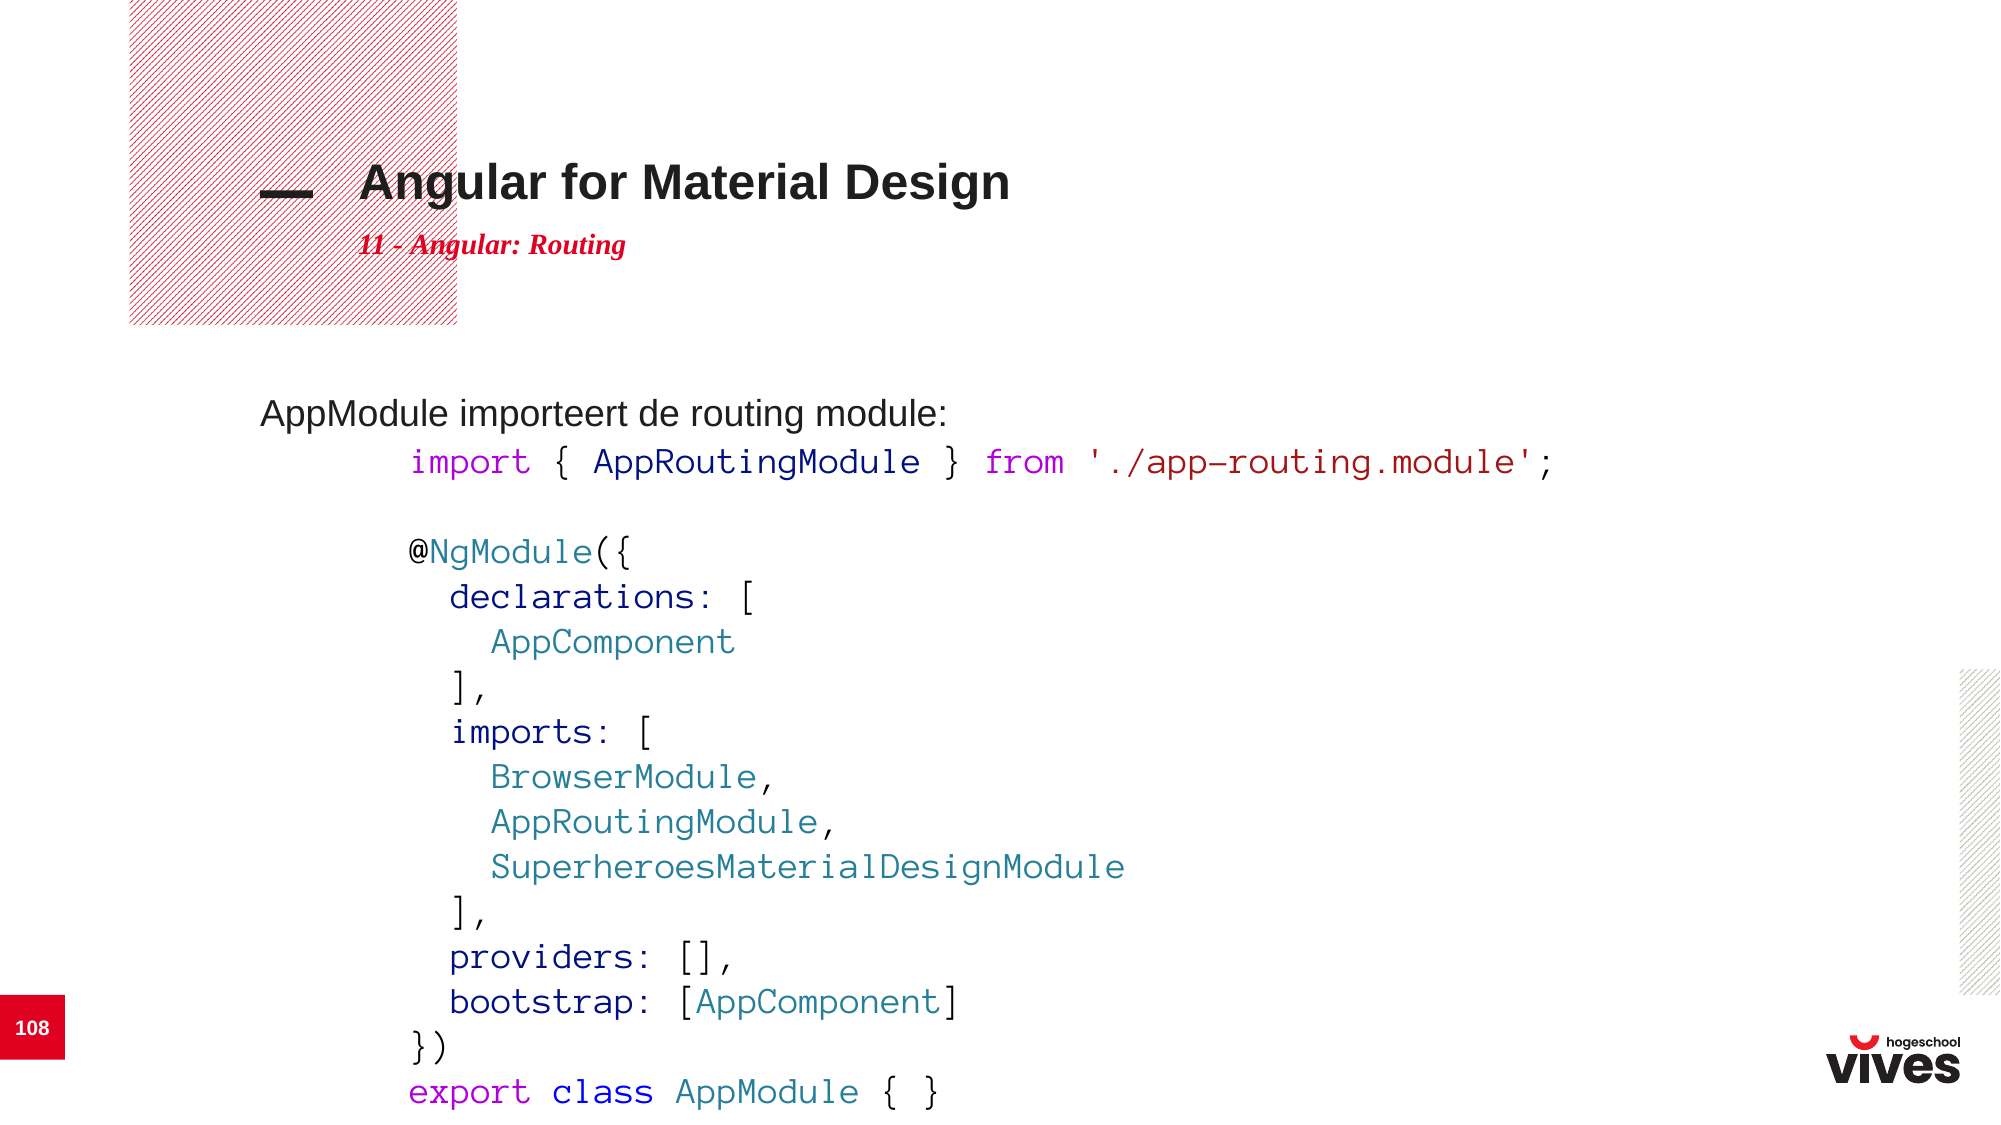

# Angular for Material Design
11 - Angular: Routing

AppModule importeert de routing module:

import { AppRoutingModule } from './app-routing.module';
@NgModule({
  declarations: [
    AppComponent
  ],
  imports: [
    BrowserModule,
    AppRoutingModule,
    SuperheroesMaterialDesignModule
  ],
  providers: [],
  bootstrap: [AppComponent]
})
export class AppModule { }